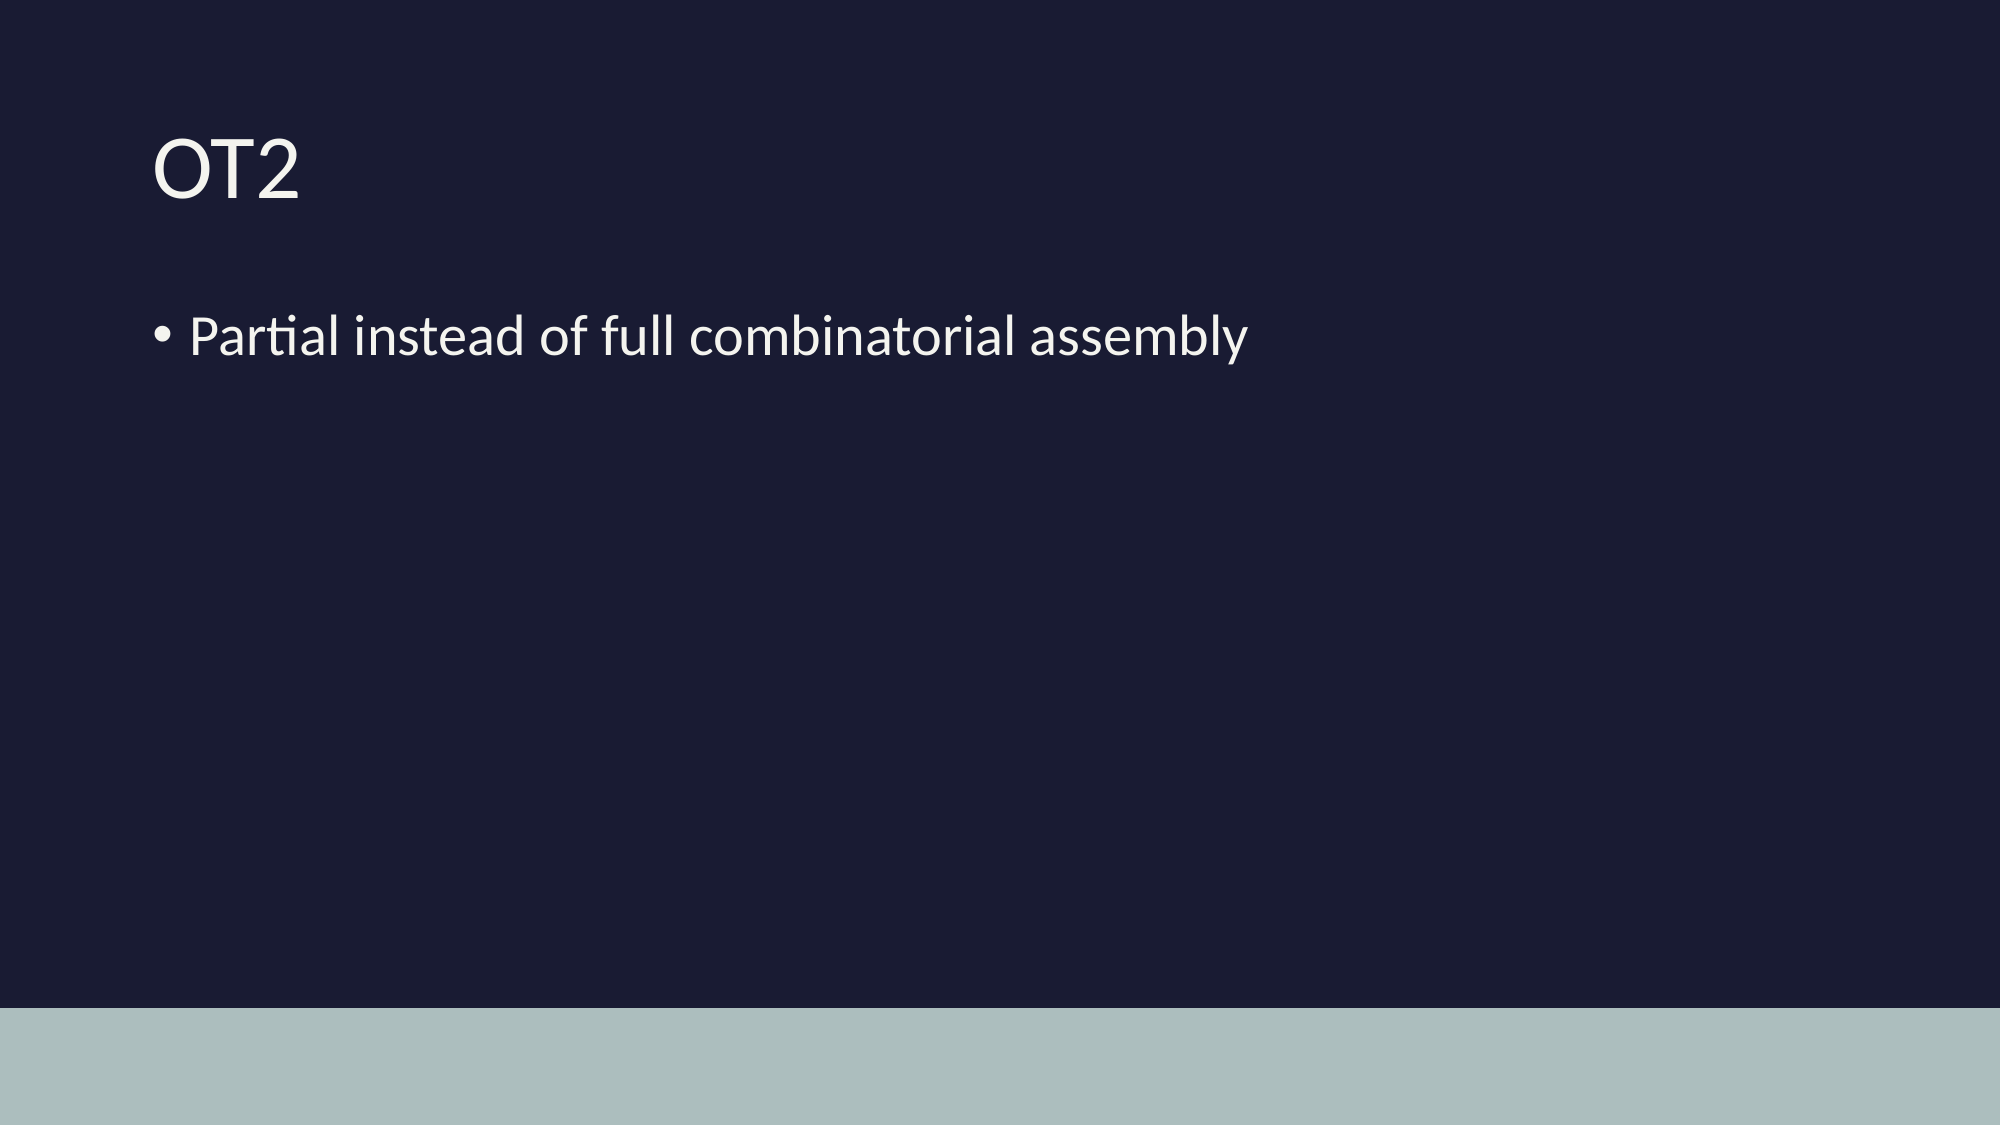

# OT2
Partial instead of full combinatorial assembly